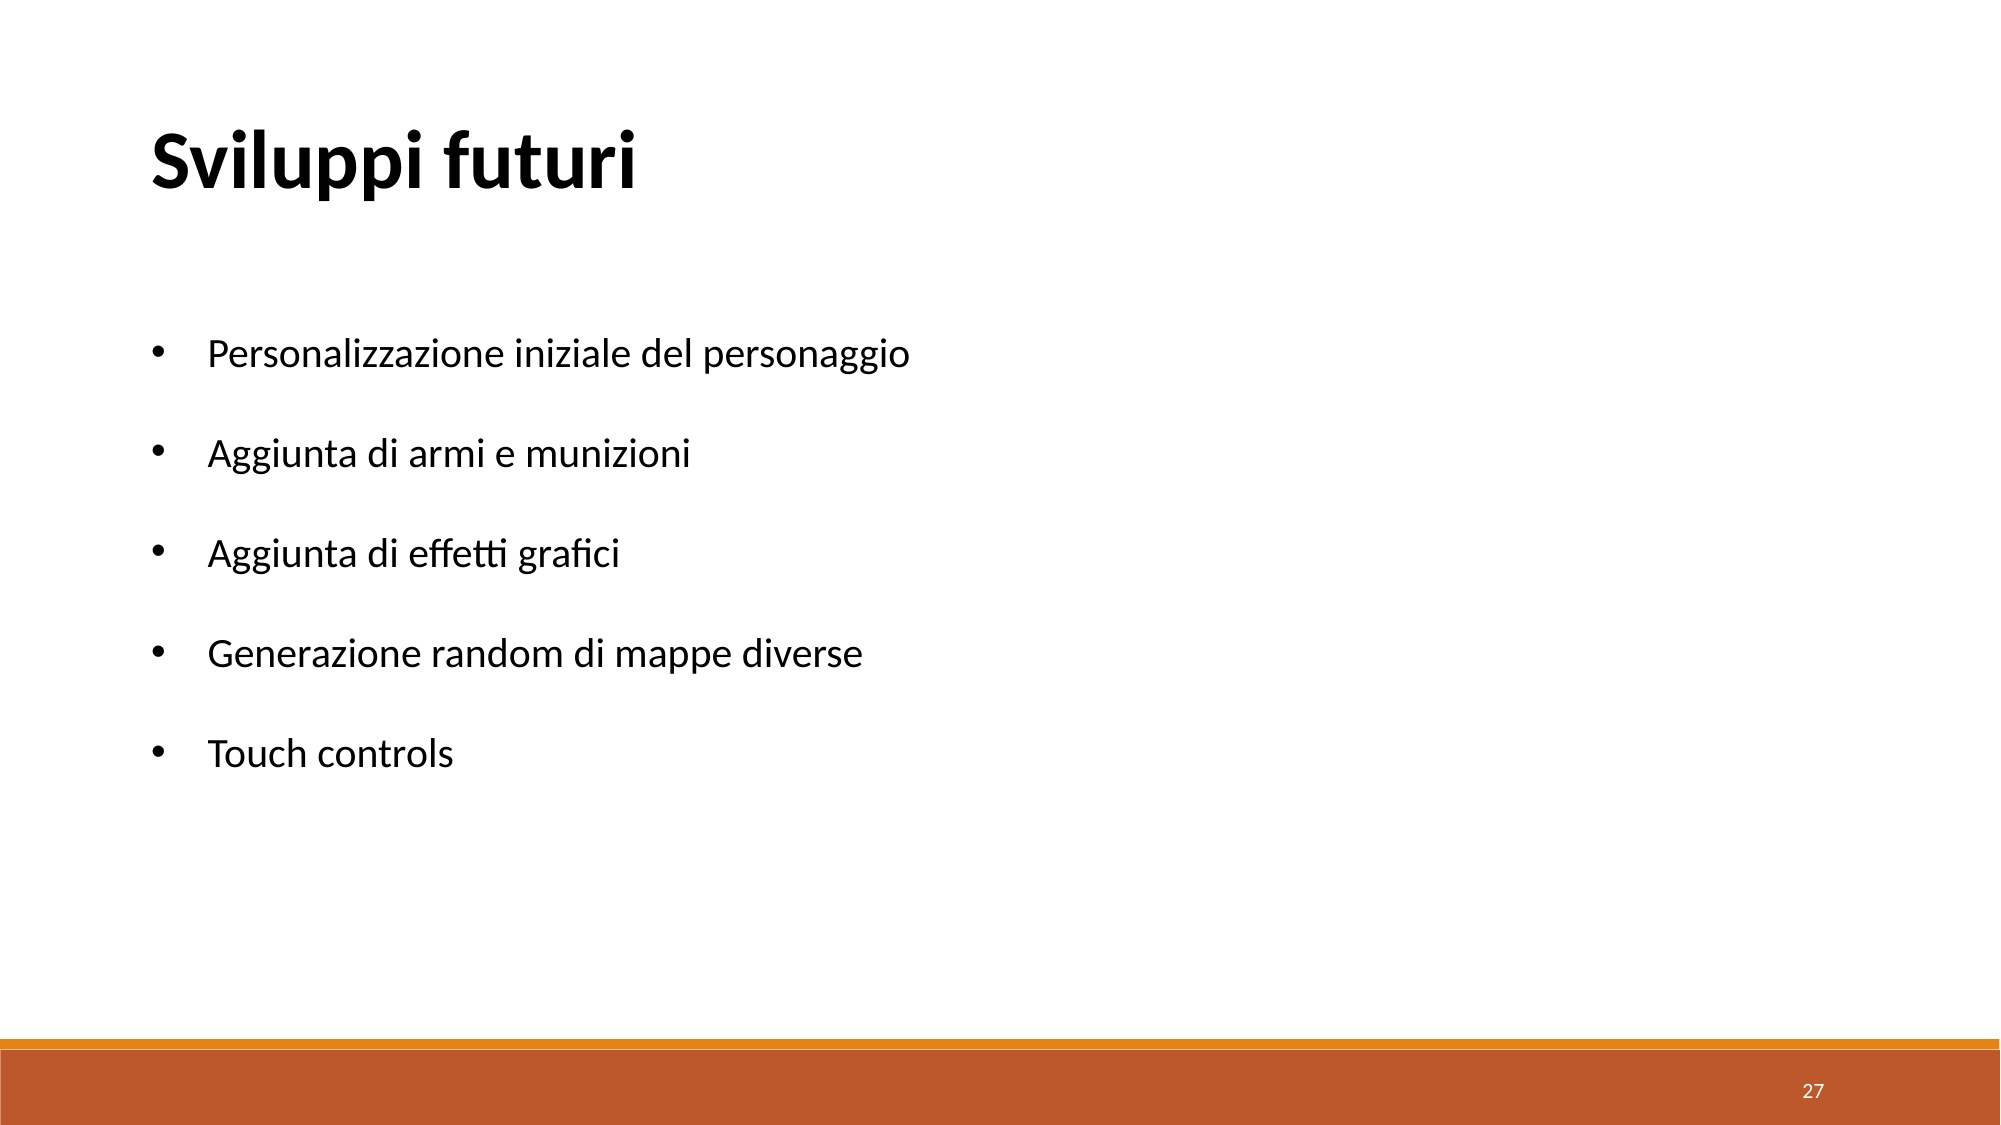

Sviluppi futuri

Personalizzazione iniziale del personaggio

Aggiunta di armi e munizioni

Aggiunta di effetti grafici

Generazione random di mappe diverse

Touch controls

27